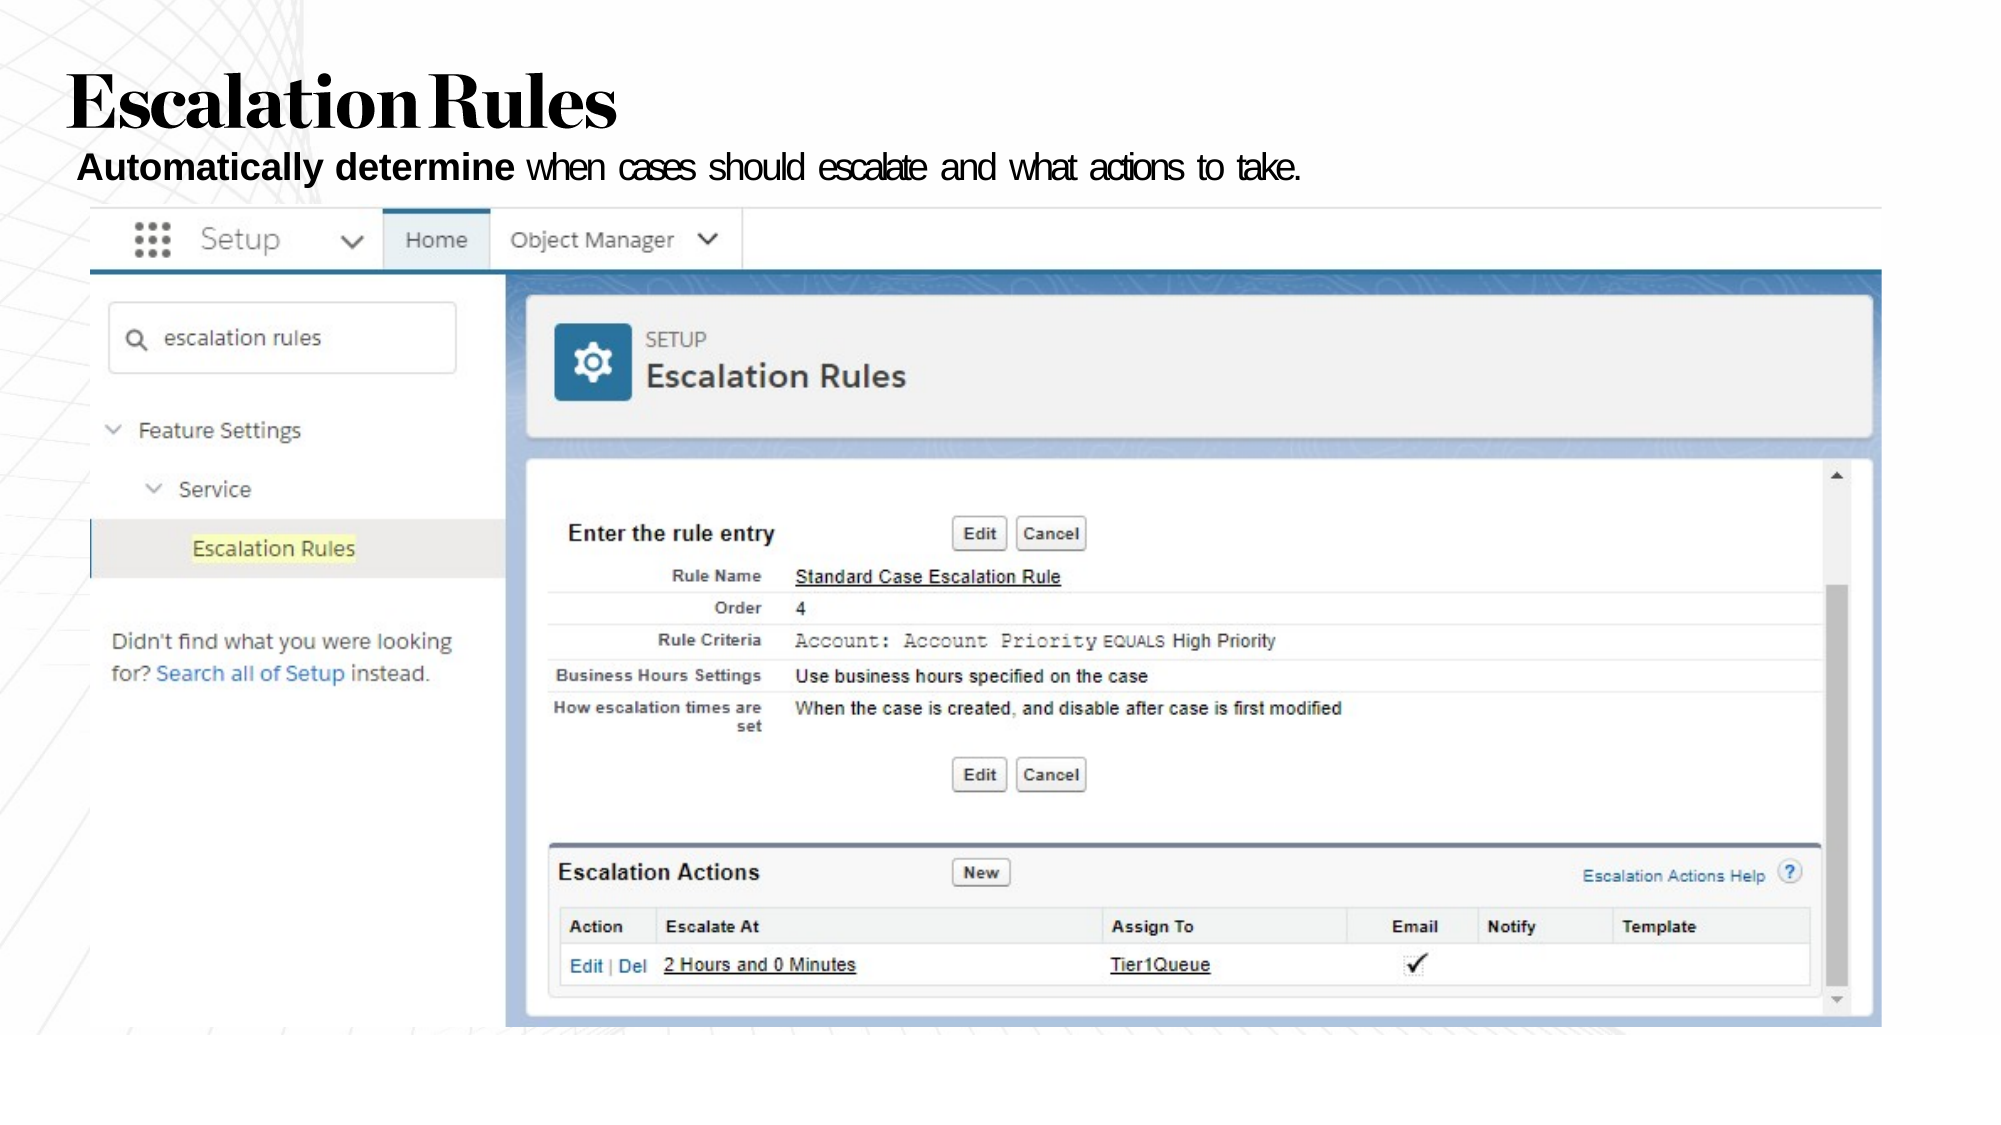

Automatically determine when cases should escalate and what actions to take.